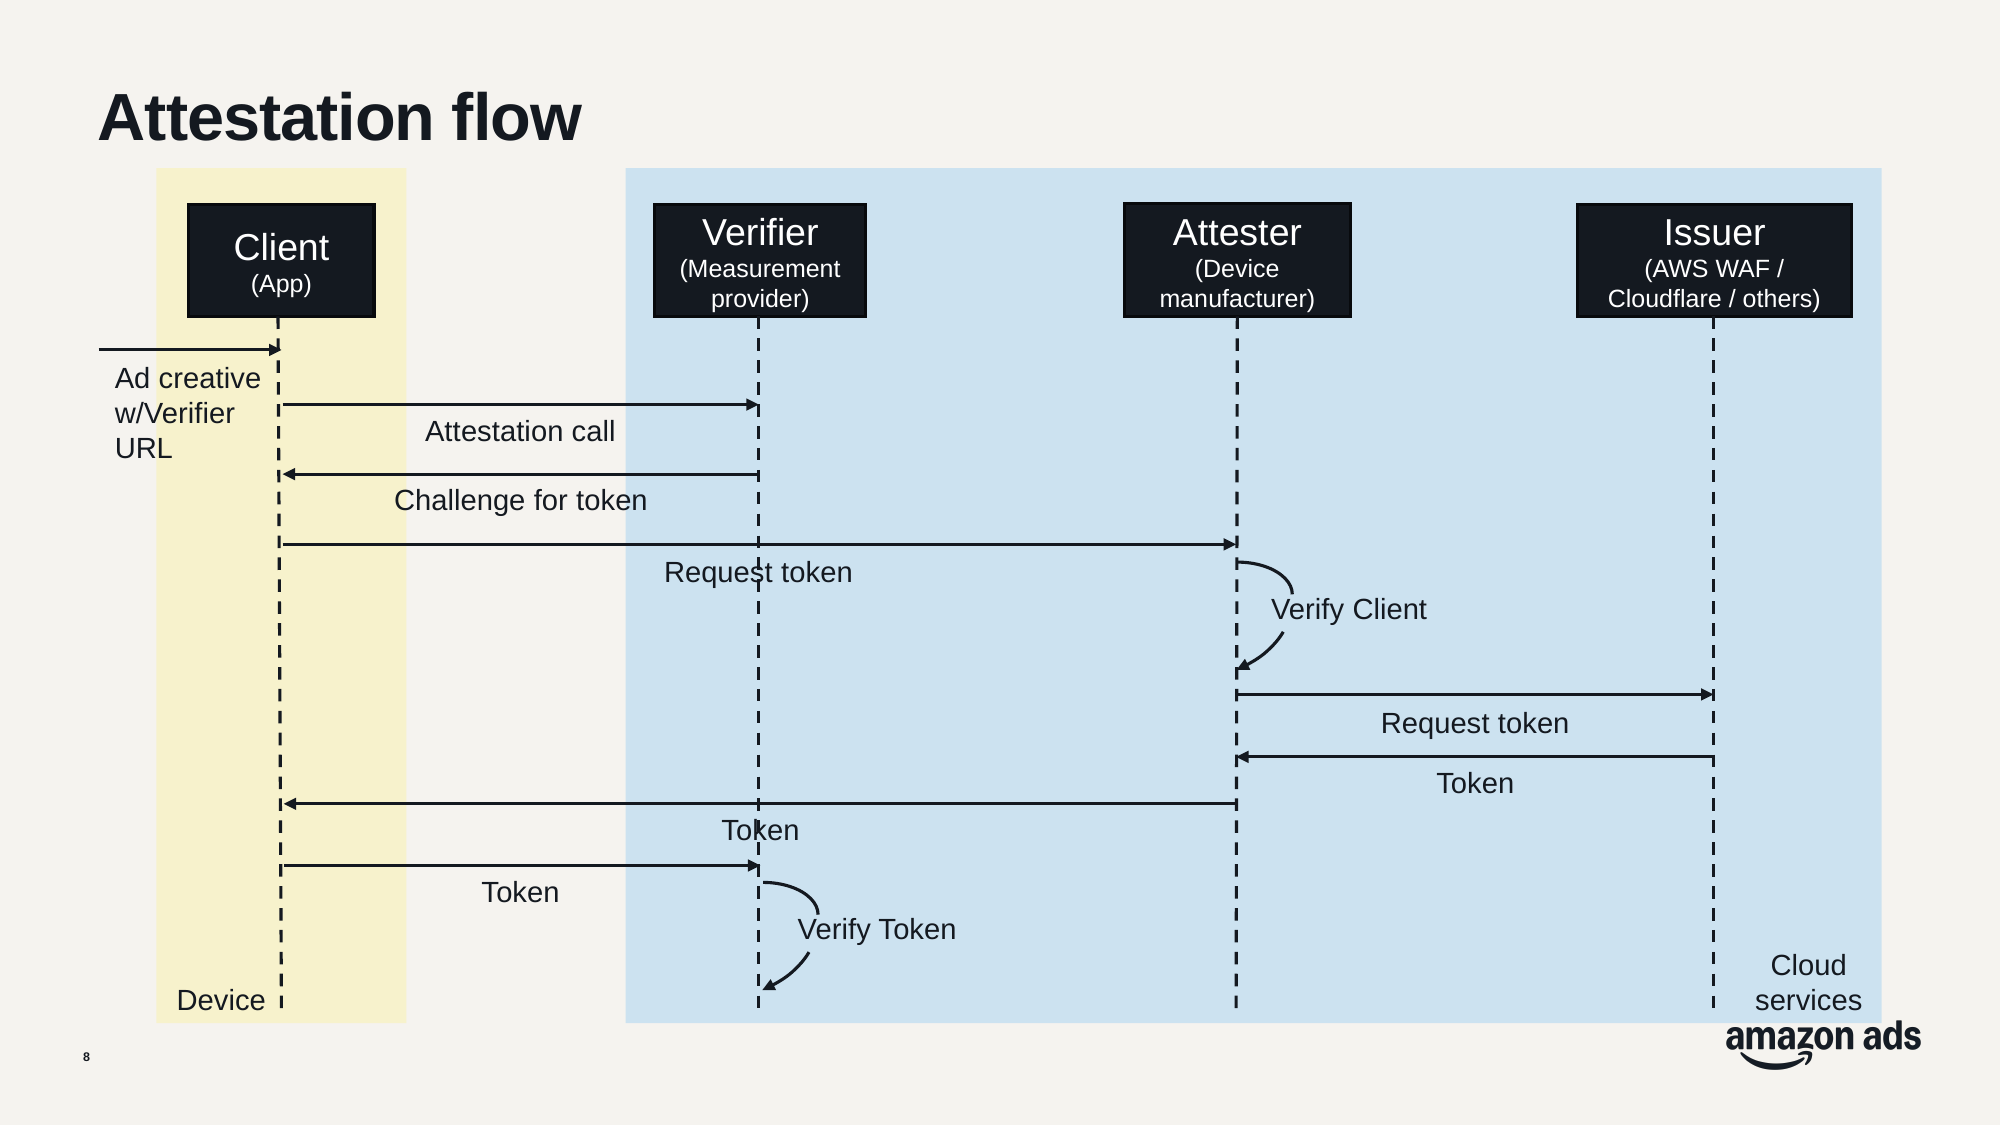

Attestation flow
Device
Cloud services
Attester
(Device manufacturer)
Issuer
(AWS WAF / Cloudflare / others)
Verifier
(Measurement provider)
Client
(App)
Ad creative
w/Verifier
URL
Attestation call
Challenge for token

Verify Client
Request token
Request token
Token
Token

Verify Token
Token
8